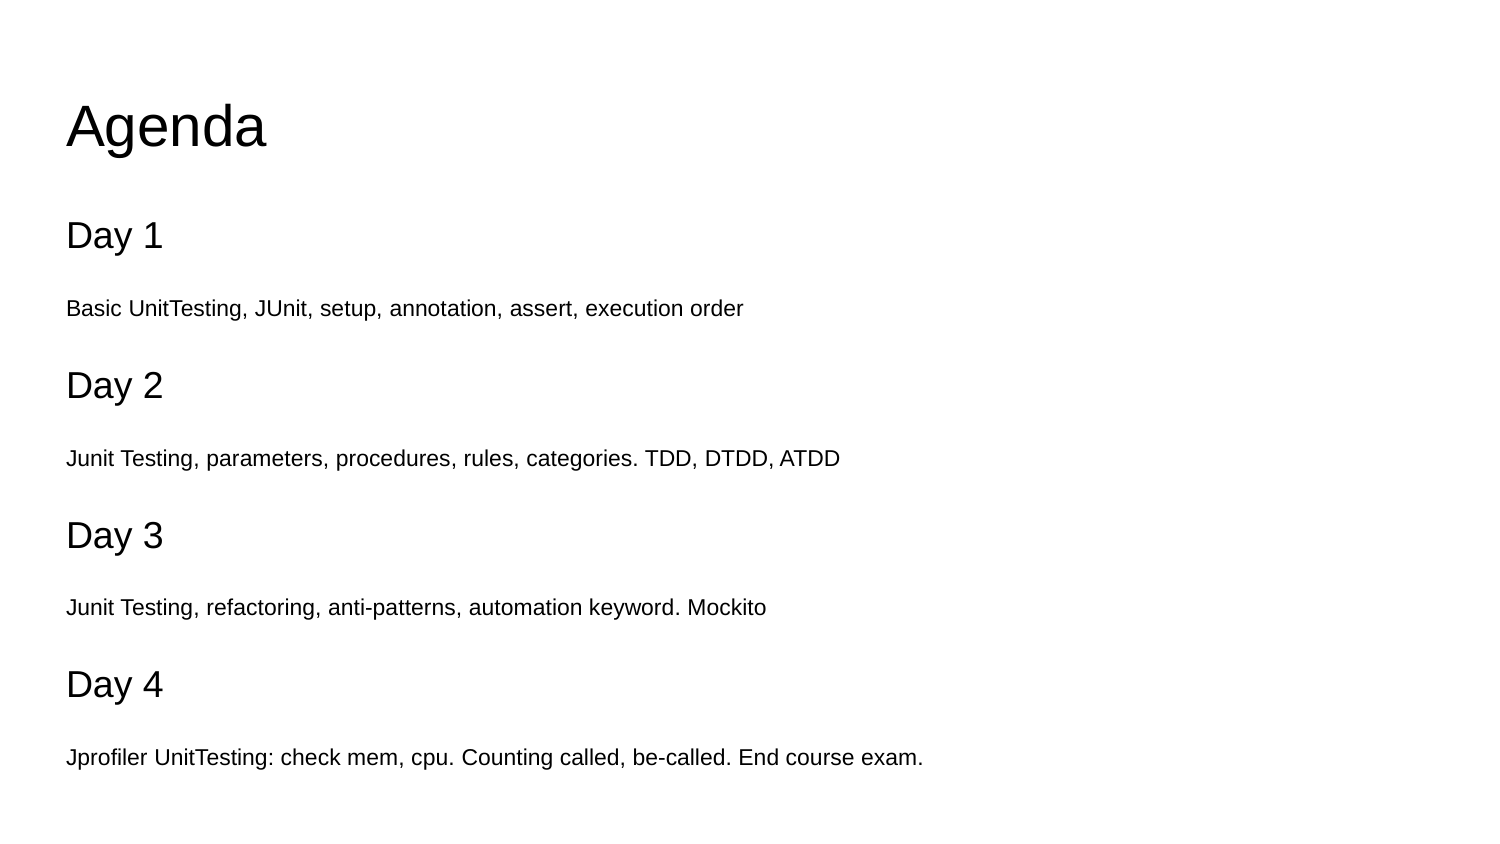

# Agenda
Day 1
Basic UnitTesting, JUnit, setup, annotation, assert, execution order
Day 2
Junit Testing, parameters, procedures, rules, categories. TDD, DTDD, ATDD
Day 3
Junit Testing, refactoring, anti-patterns, automation keyword. Mockito
Day 4
Jprofiler UnitTesting: check mem, cpu. Counting called, be-called. End course exam.